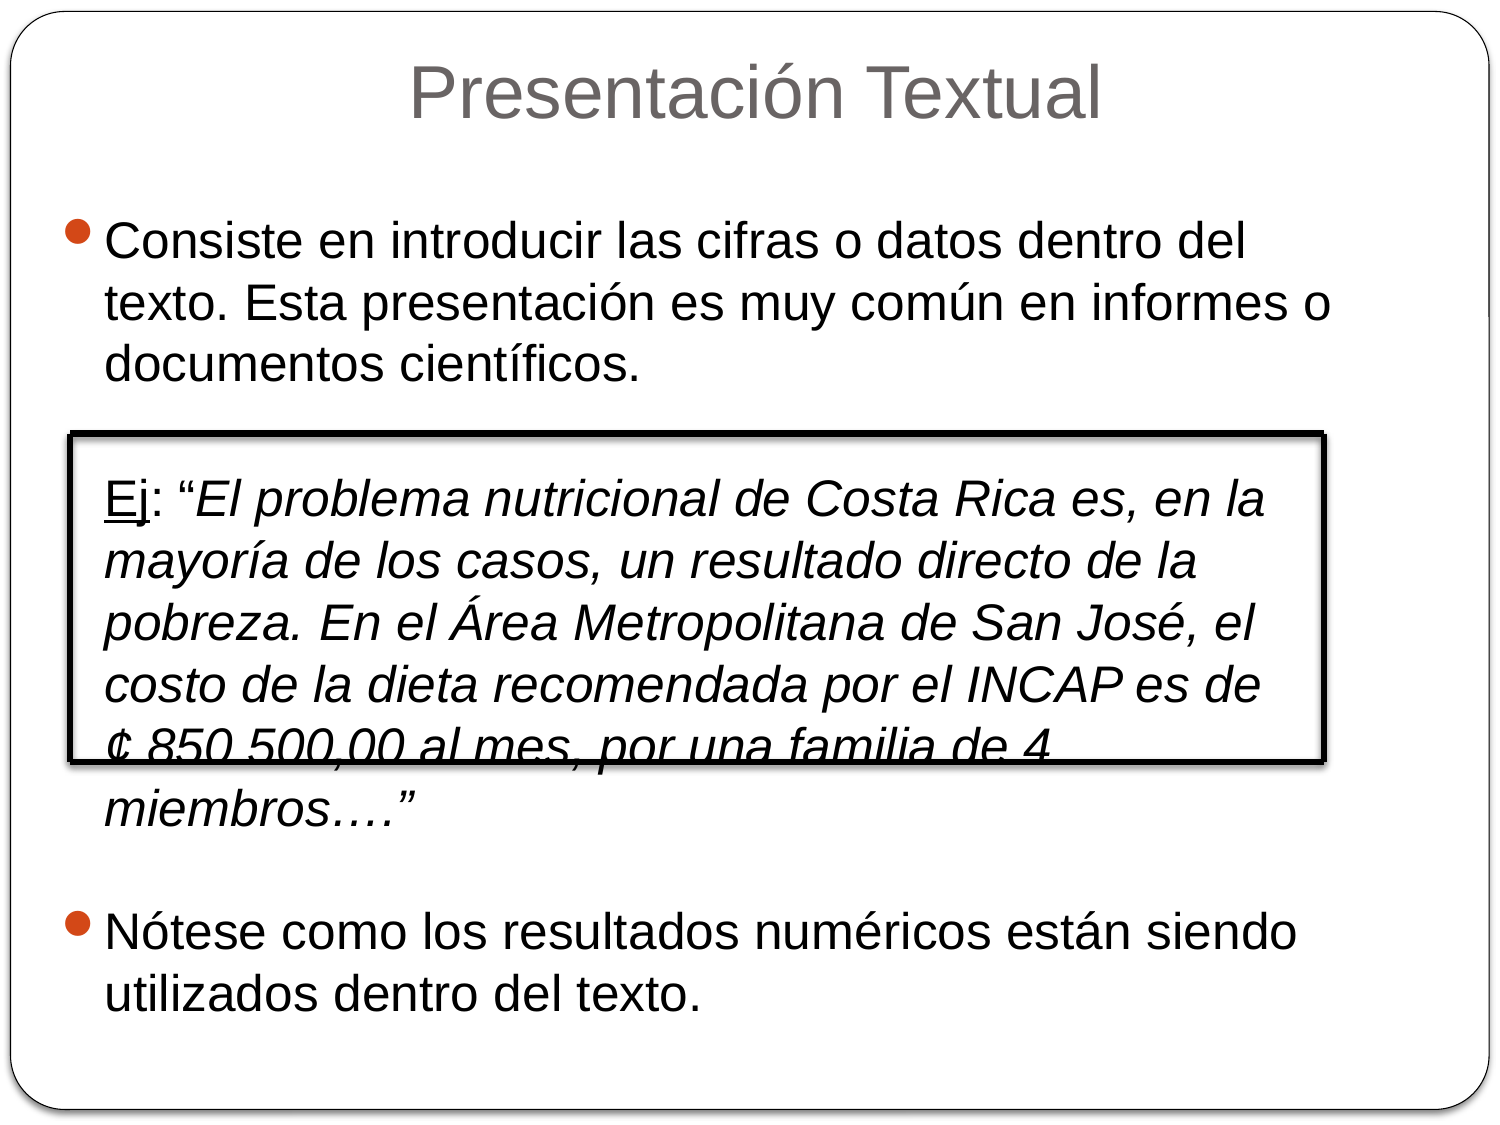

# Presentación Textual
Consiste en introducir las cifras o datos dentro del texto. Esta presentación es muy común en informes o documentos científicos.

	Ej: “El problema nutricional de Costa Rica es, en la mayoría de los casos, un resultado directo de la pobreza. En el Área Metropolitana de San José, el costo de la dieta recomendada por el INCAP es de
¢ 850 500,00 al mes, por una familia de 4 miembros….”

Nótese como los resultados numéricos están siendo utilizados dentro del texto.